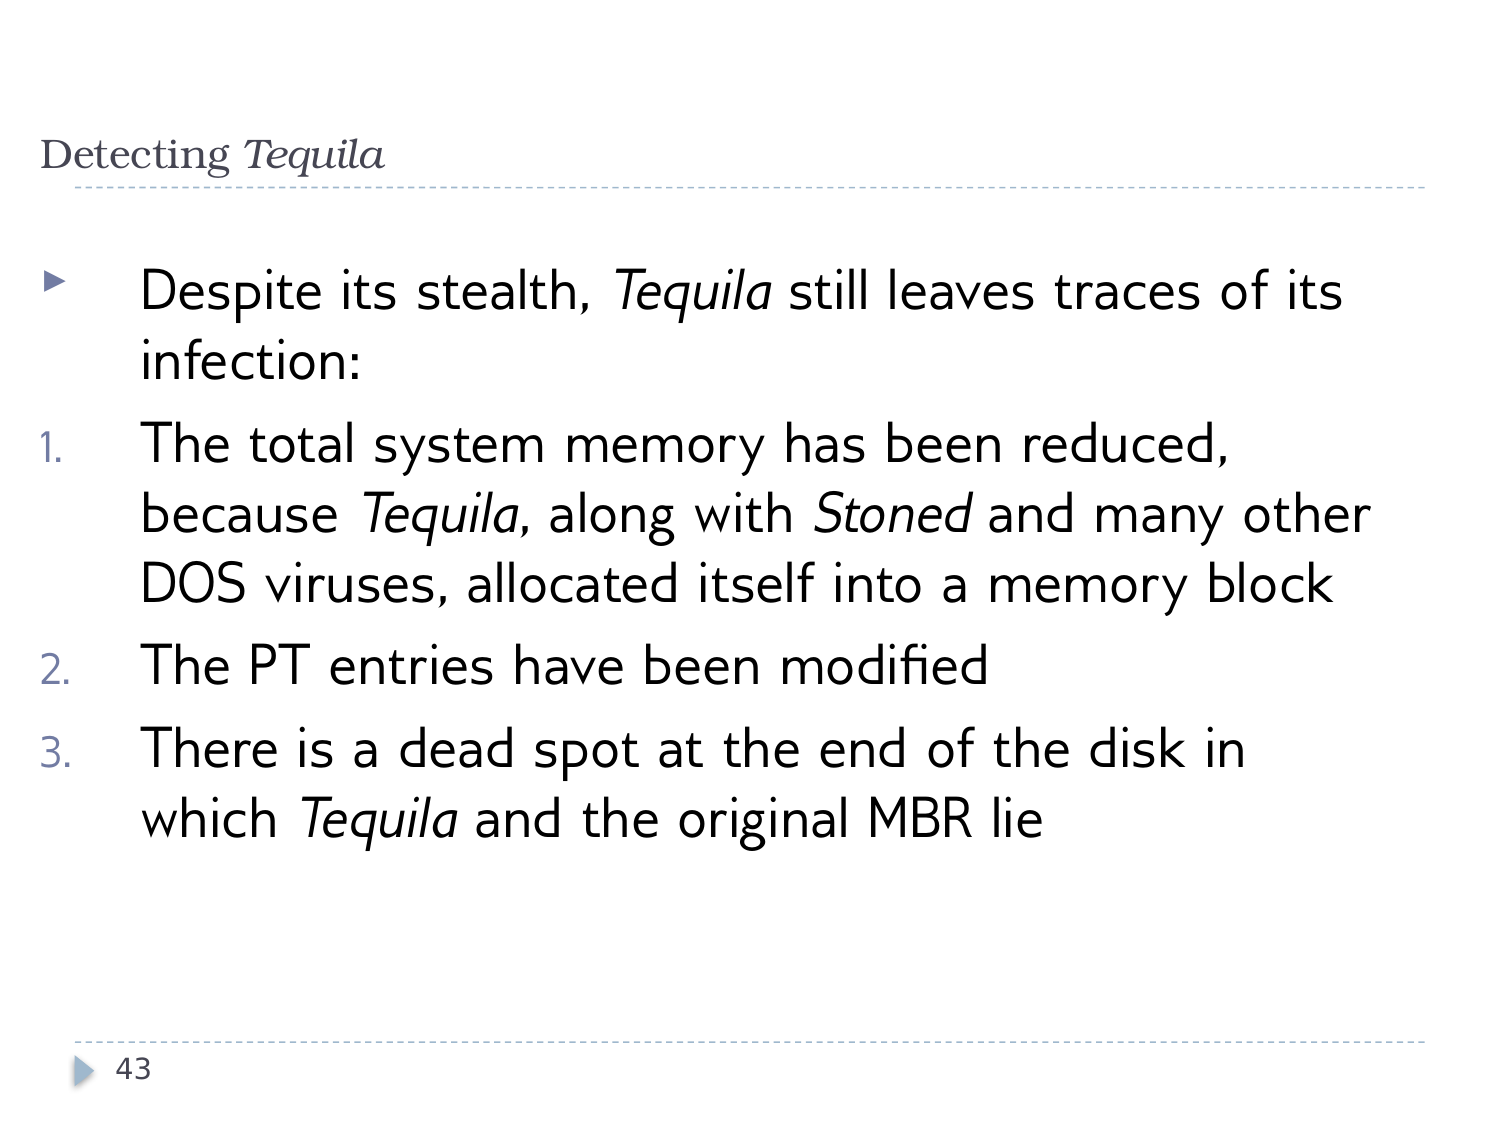

# Detecting Tequila
Despite its stealth, Tequila still leaves traces of its infection:
The total system memory has been reduced, because Tequila, along with Stoned and many other DOS viruses, allocated itself into a memory block
The PT entries have been modified
There is a dead spot at the end of the disk in which Tequila and the original MBR lie
43